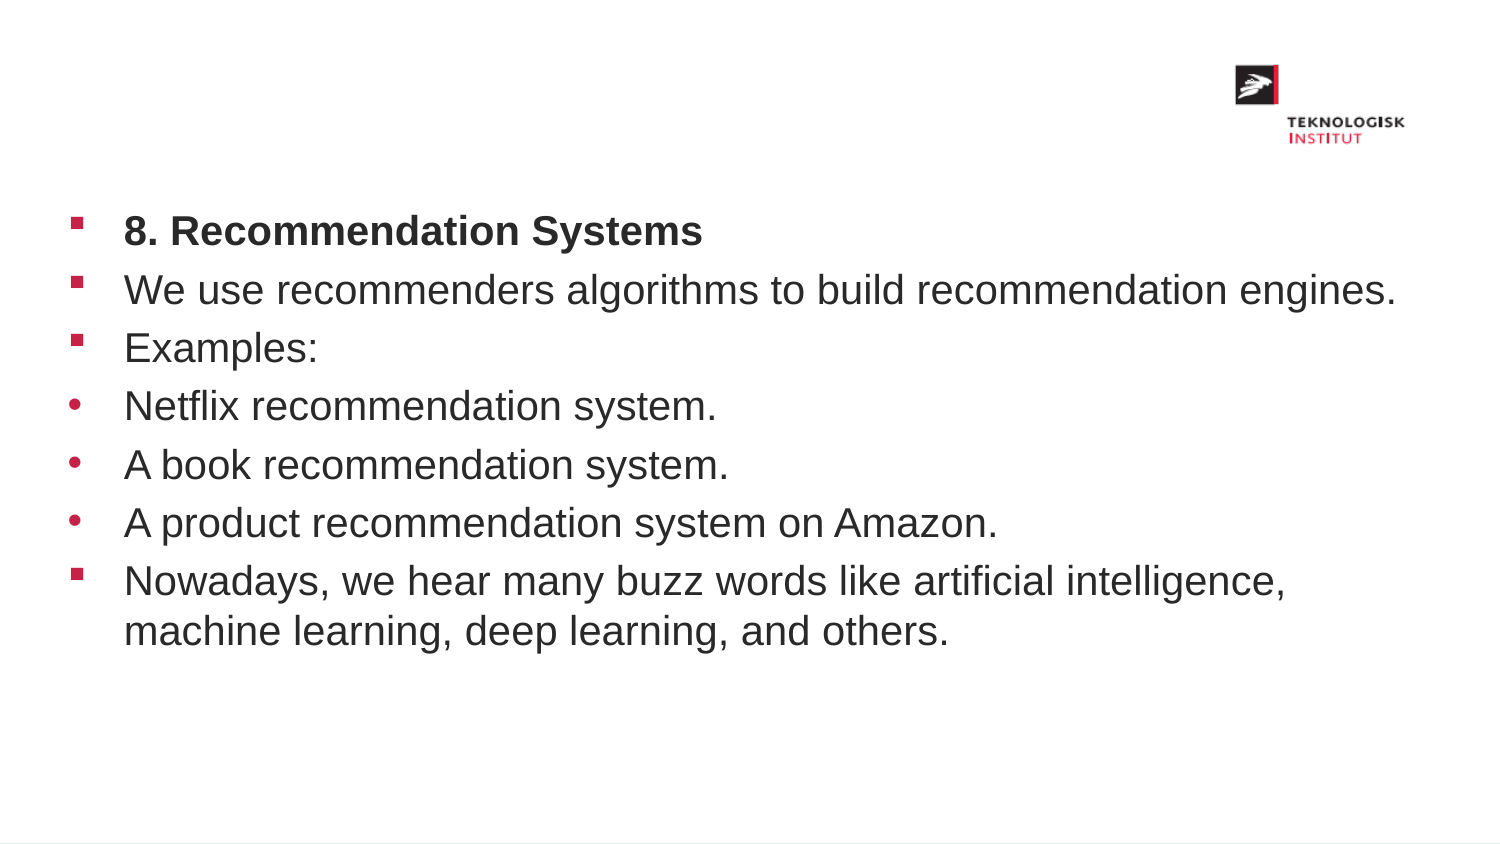

8. Recommendation Systems
We use recommenders algorithms to build recommendation engines.
Examples:
Netflix recommendation system.
A book recommendation system.
A product recommendation system on Amazon.
Nowadays, we hear many buzz words like artificial intelligence, machine learning, deep learning, and others.